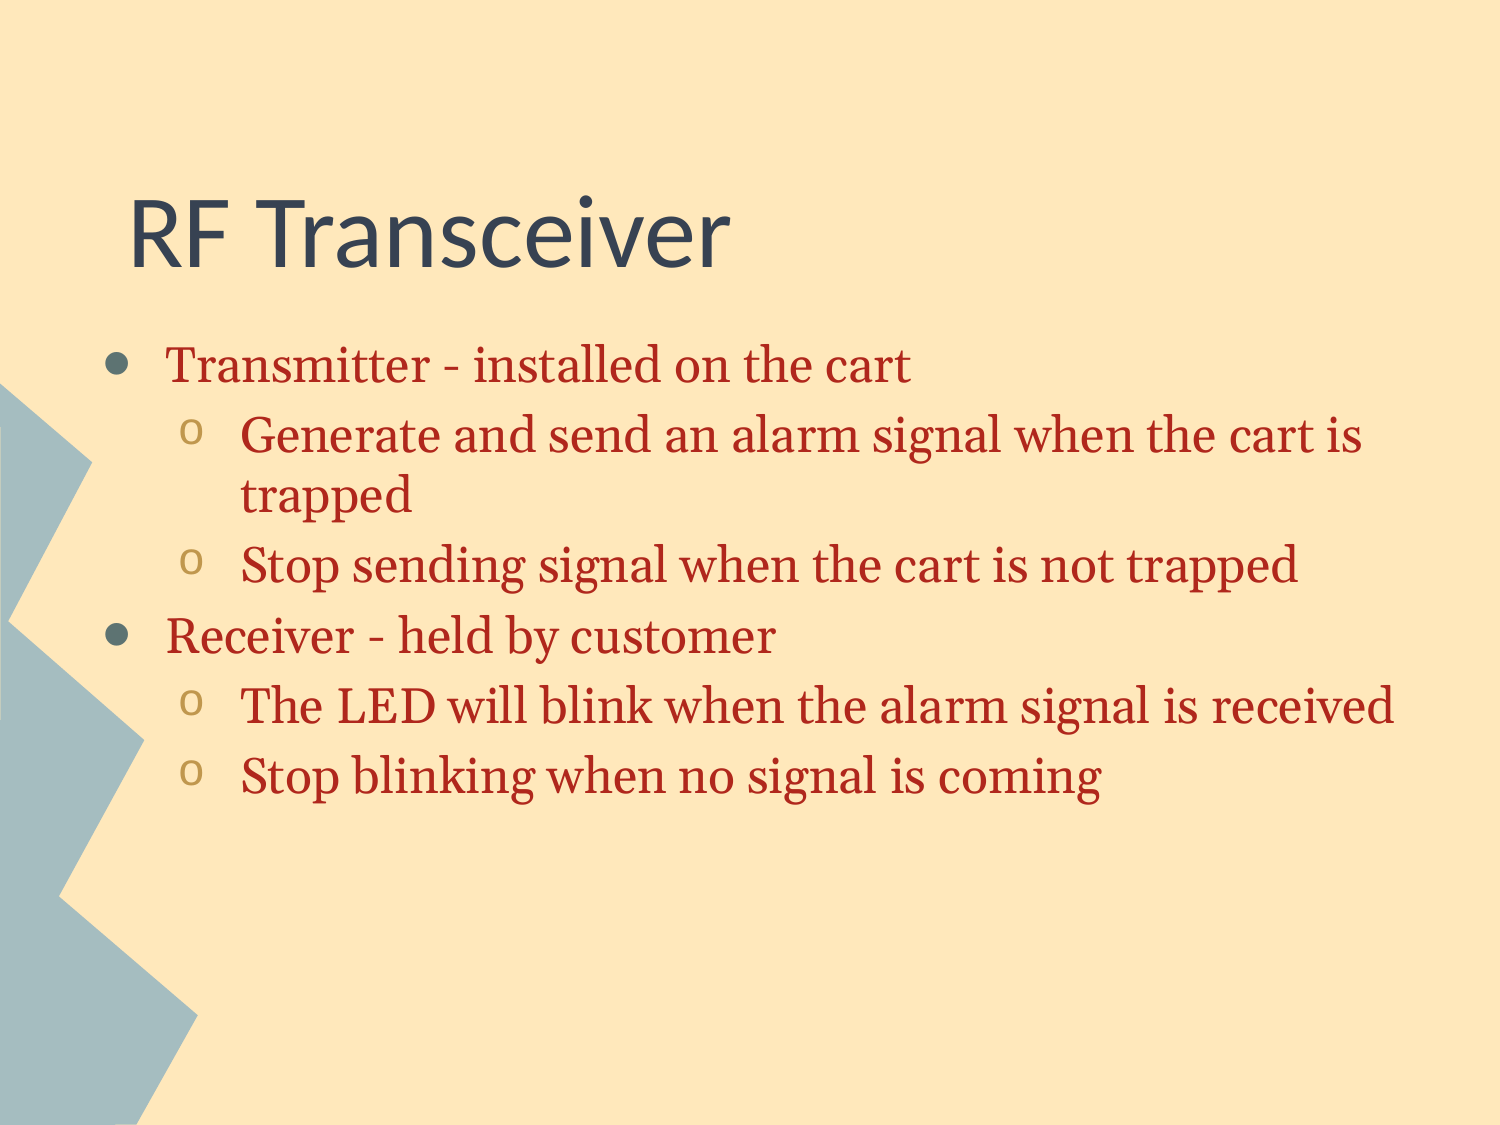

# RF Transceiver
Transmitter - installed on the cart
Generate and send an alarm signal when the cart is trapped
Stop sending signal when the cart is not trapped
Receiver - held by customer
The LED will blink when the alarm signal is received
Stop blinking when no signal is coming